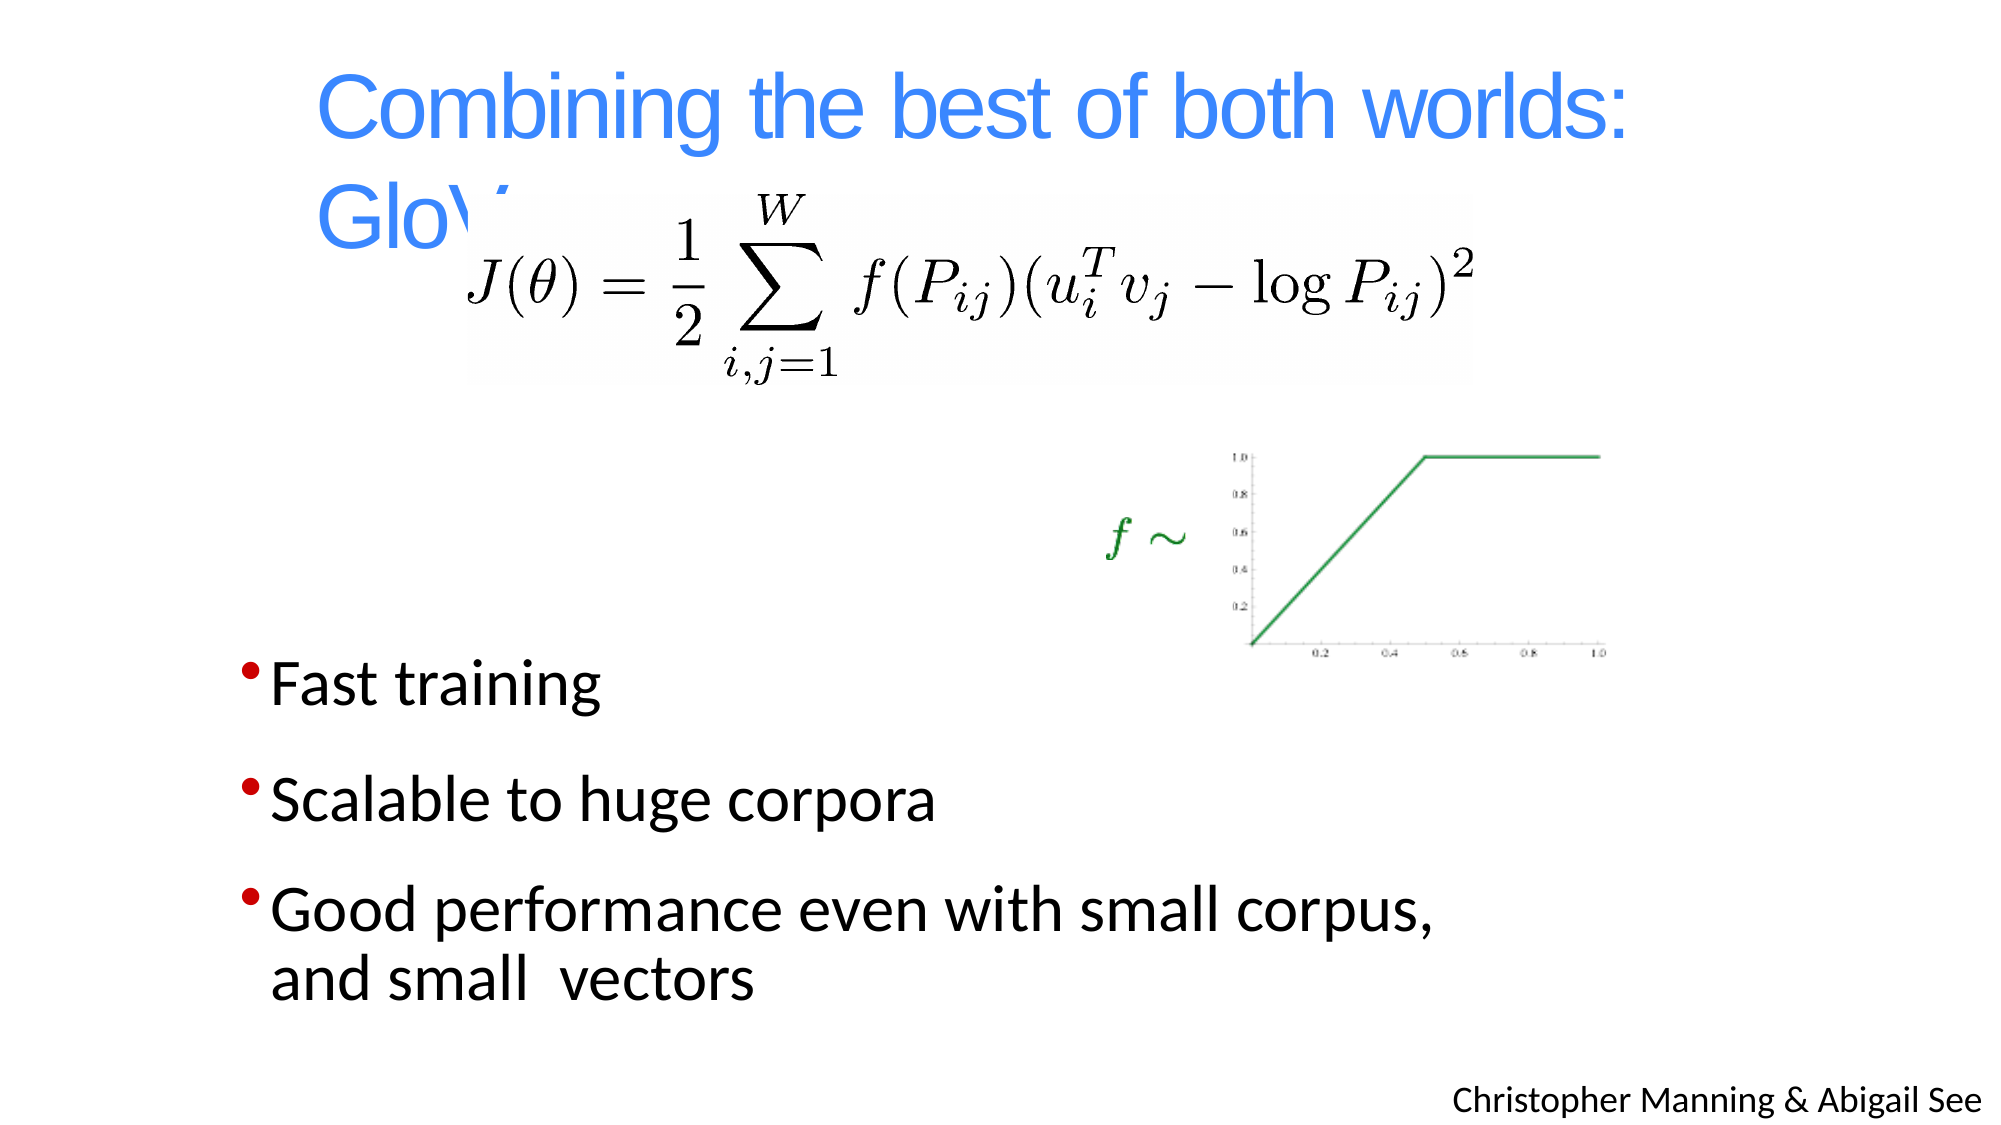

# Combining the best of both worlds: GloVe

Fast training
Scalable to huge corpora
Good performance even with small corpus, and small  vectors
Christopher Manning & Abigail See